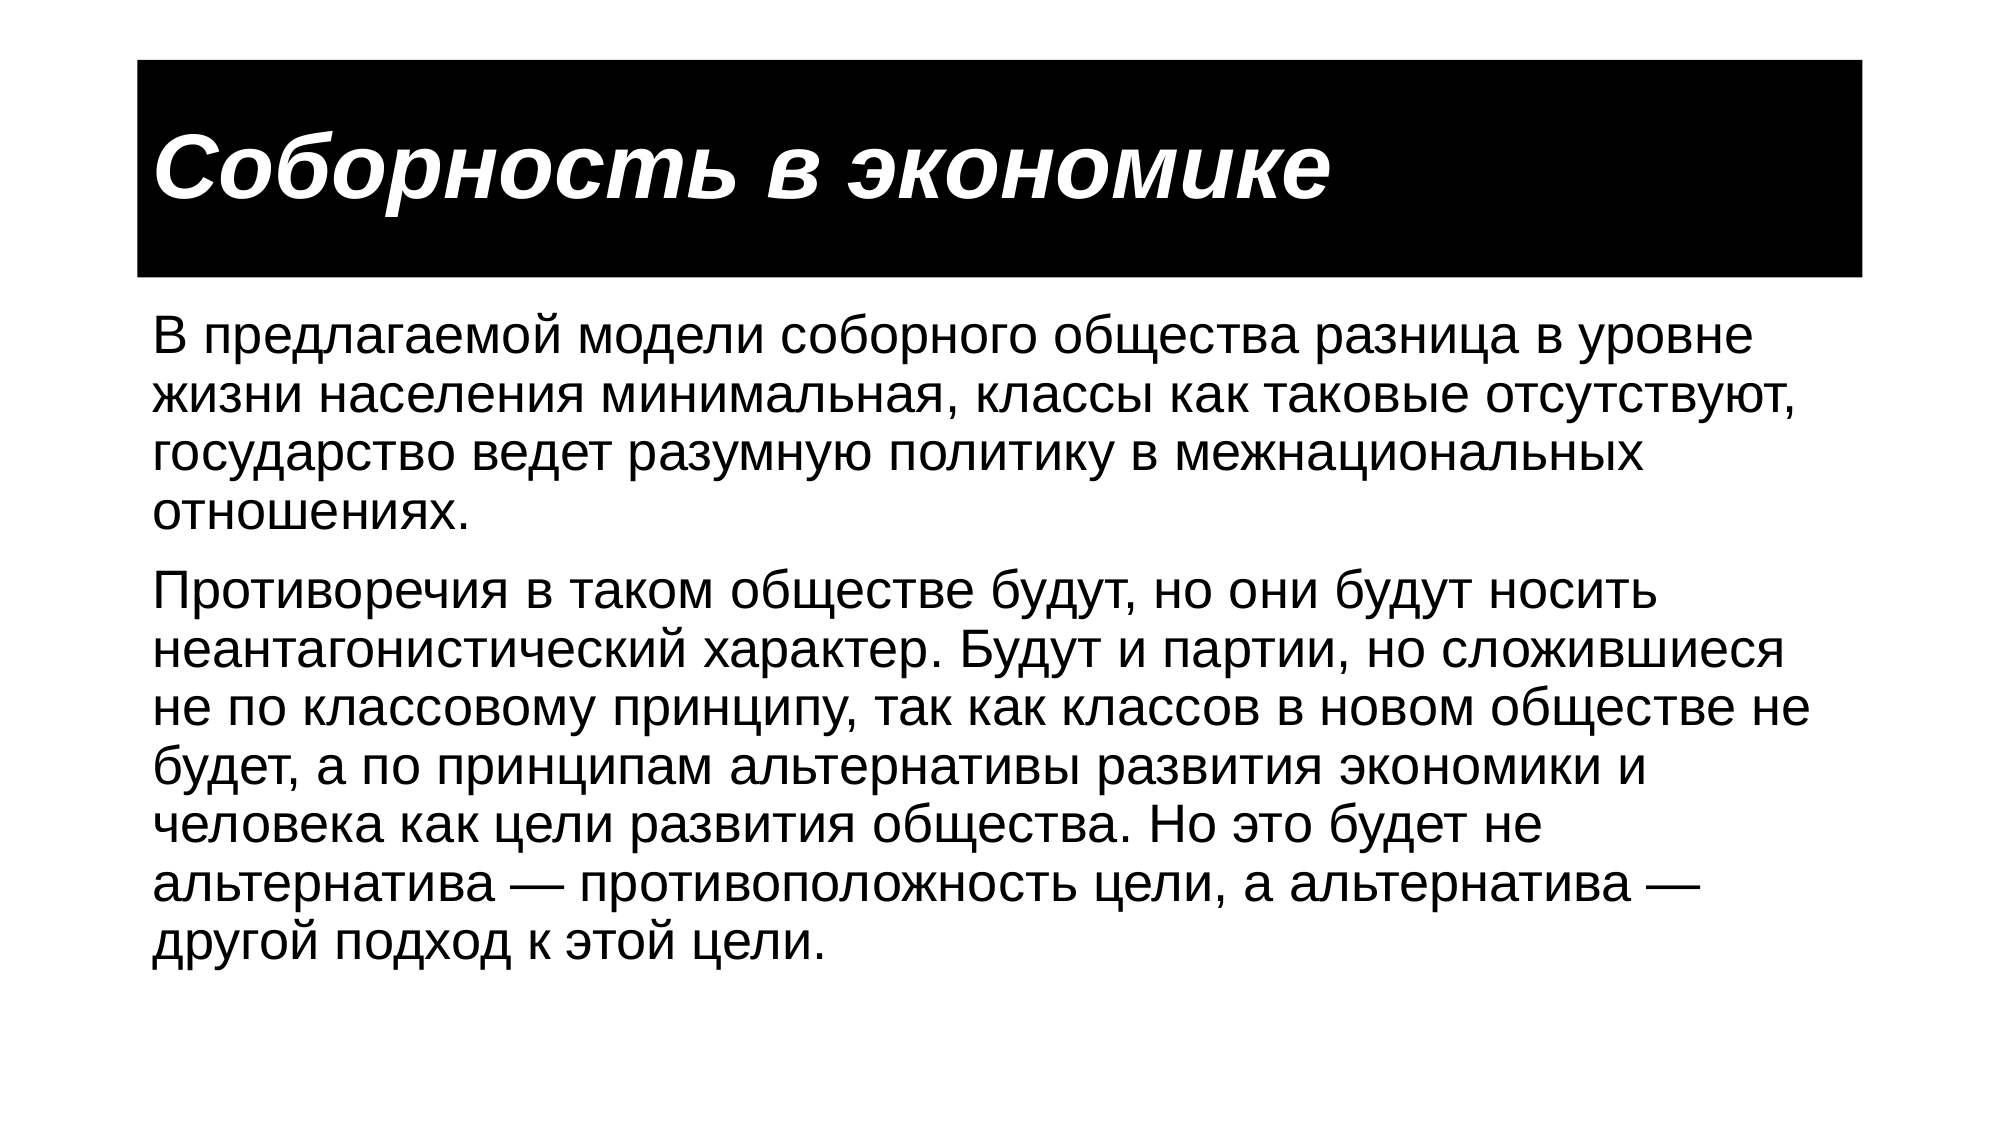

# Соборность в экономике
В предлагаемой модели соборного общества разница в уровне жизни населения минимальная, классы как таковые отсутствуют, государство ведет разумную политику в межнациональных отношениях.
Противоречия в таком обществе будут, но они будут носить неантагонистический характер. Будут и партии, но сложившиеся не по классовому принципу, так как классов в новом обществе не будет, а по принципам альтернативы развития экономики и человека как цели развития общества. Но это будет не альтернатива — противоположность цели, а альтернатива — другой подход к этой цели.